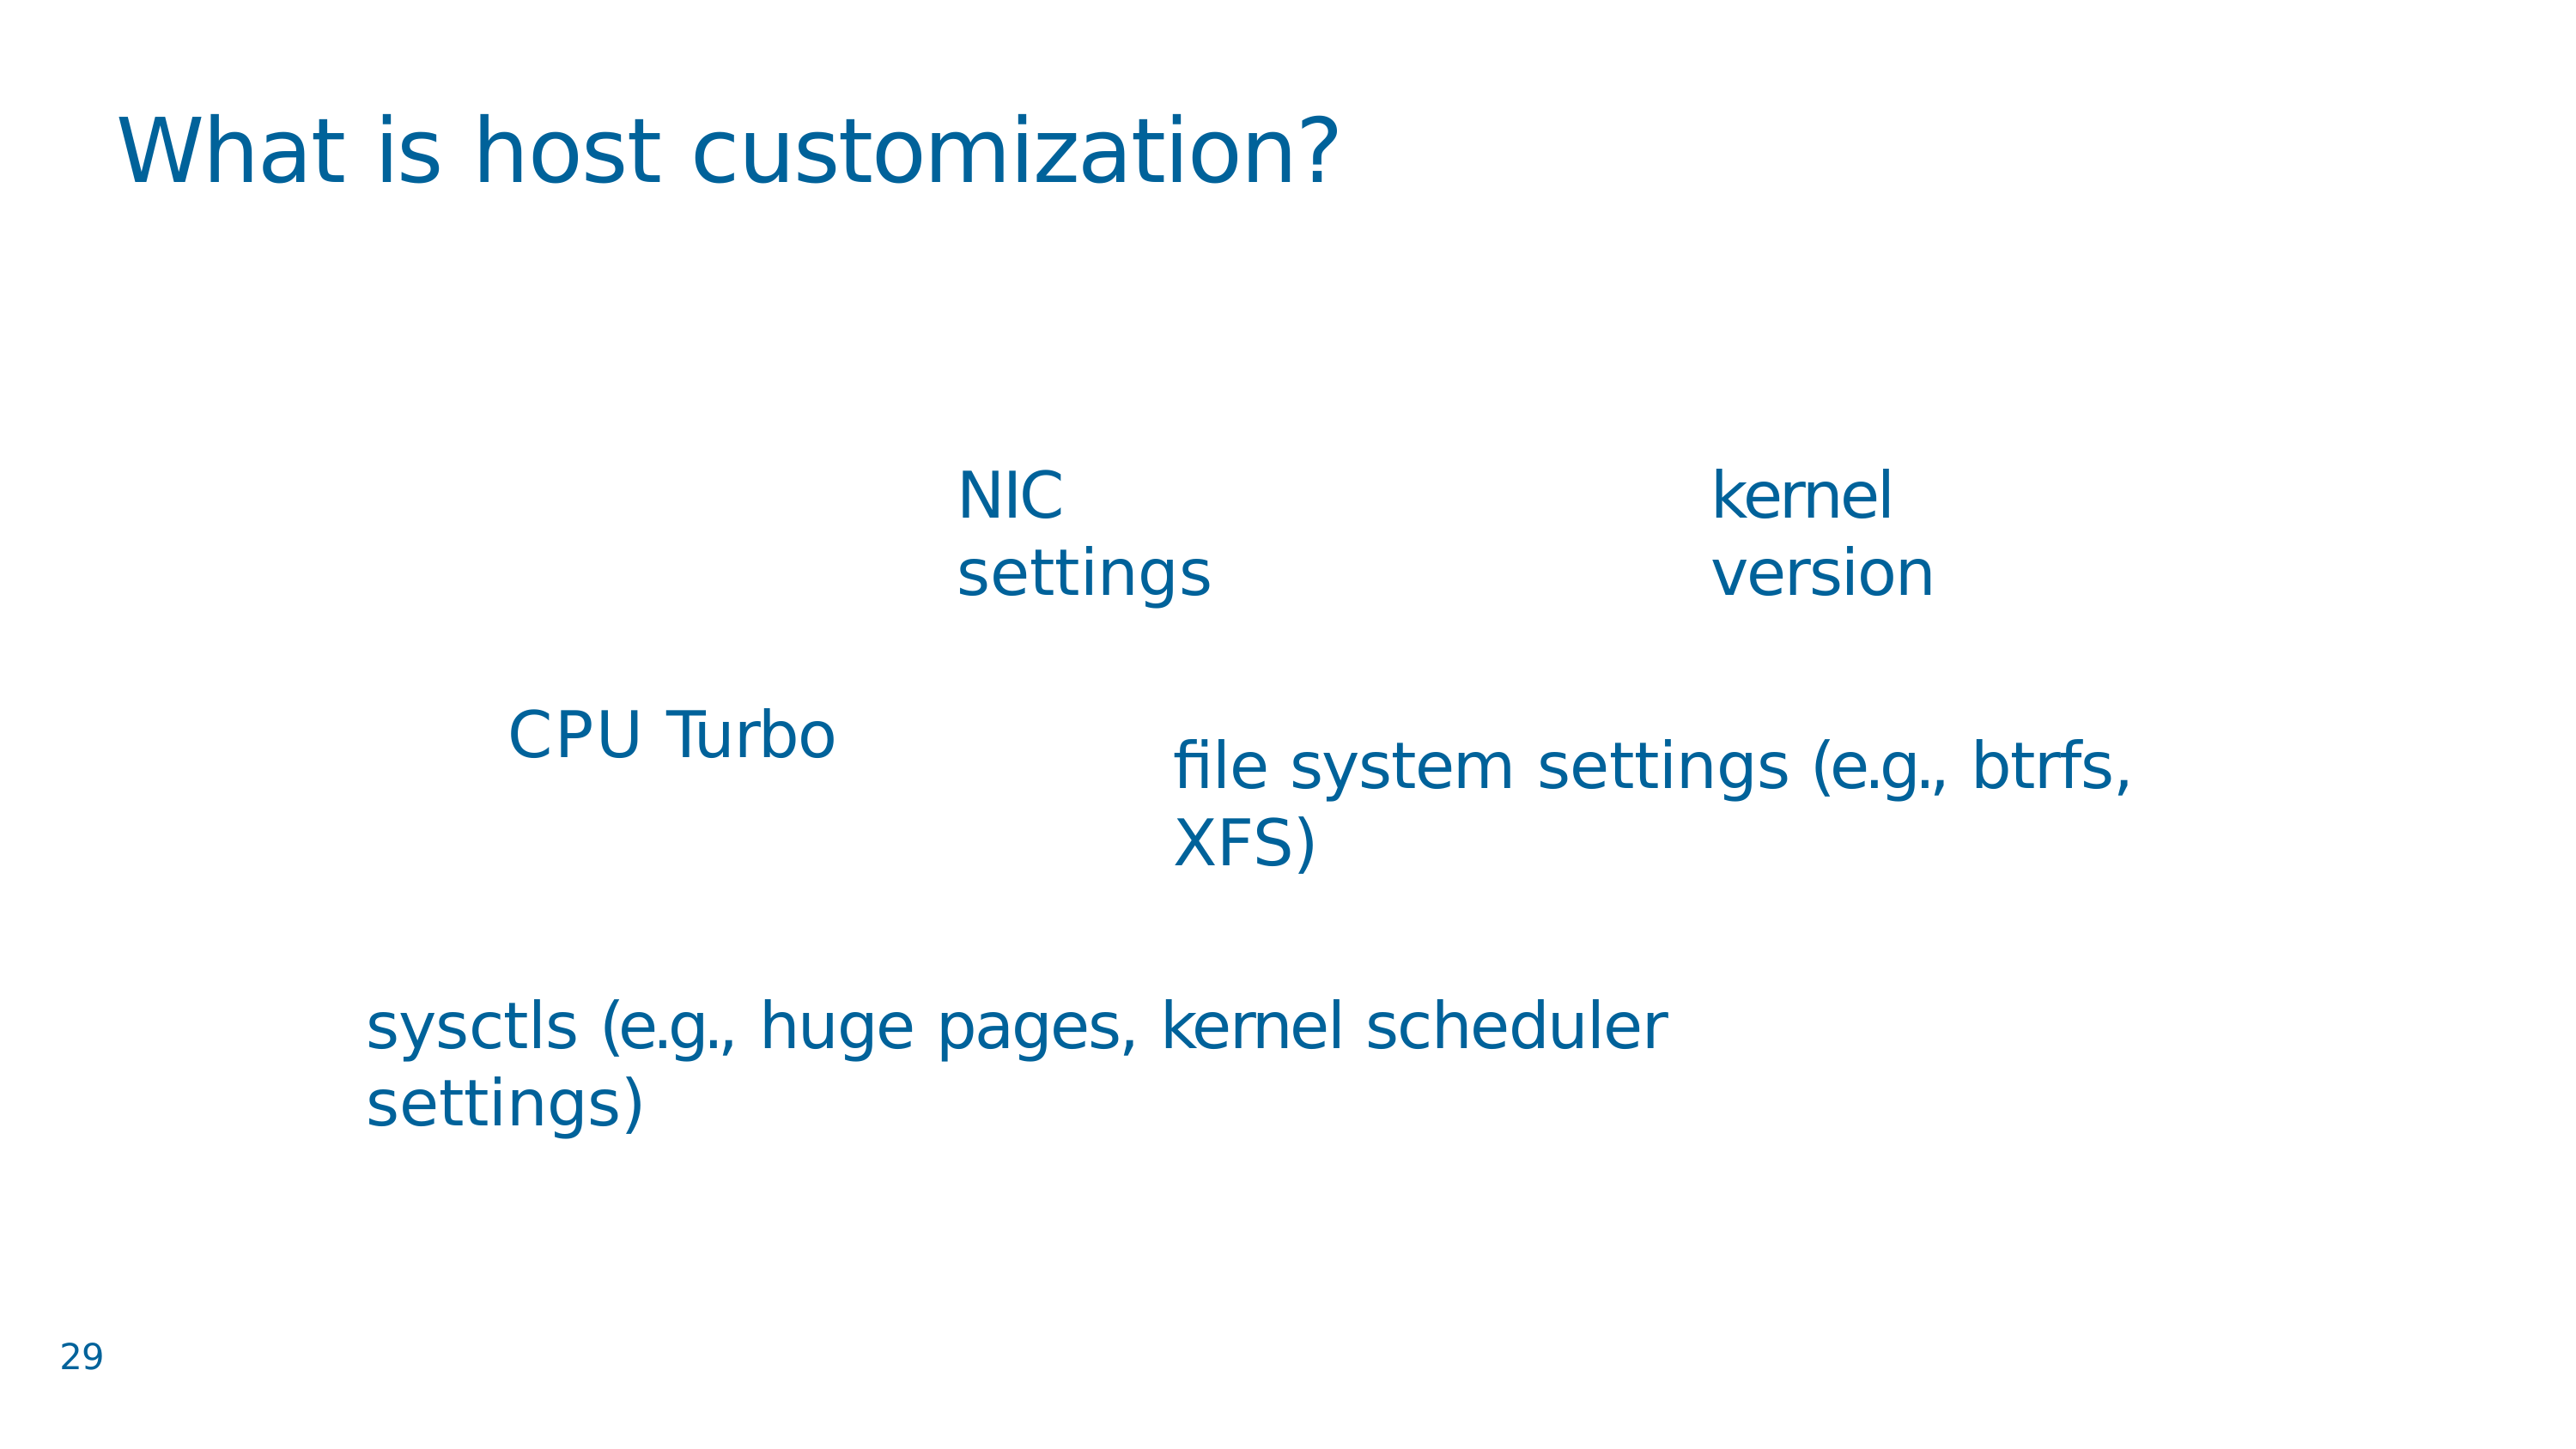

# What is host customization?
NIC settings
kernel version
CPU Turbo
file system settings (e.g., btrfs, XFS)
sysctls (e.g., huge pages, kernel scheduler settings)
29